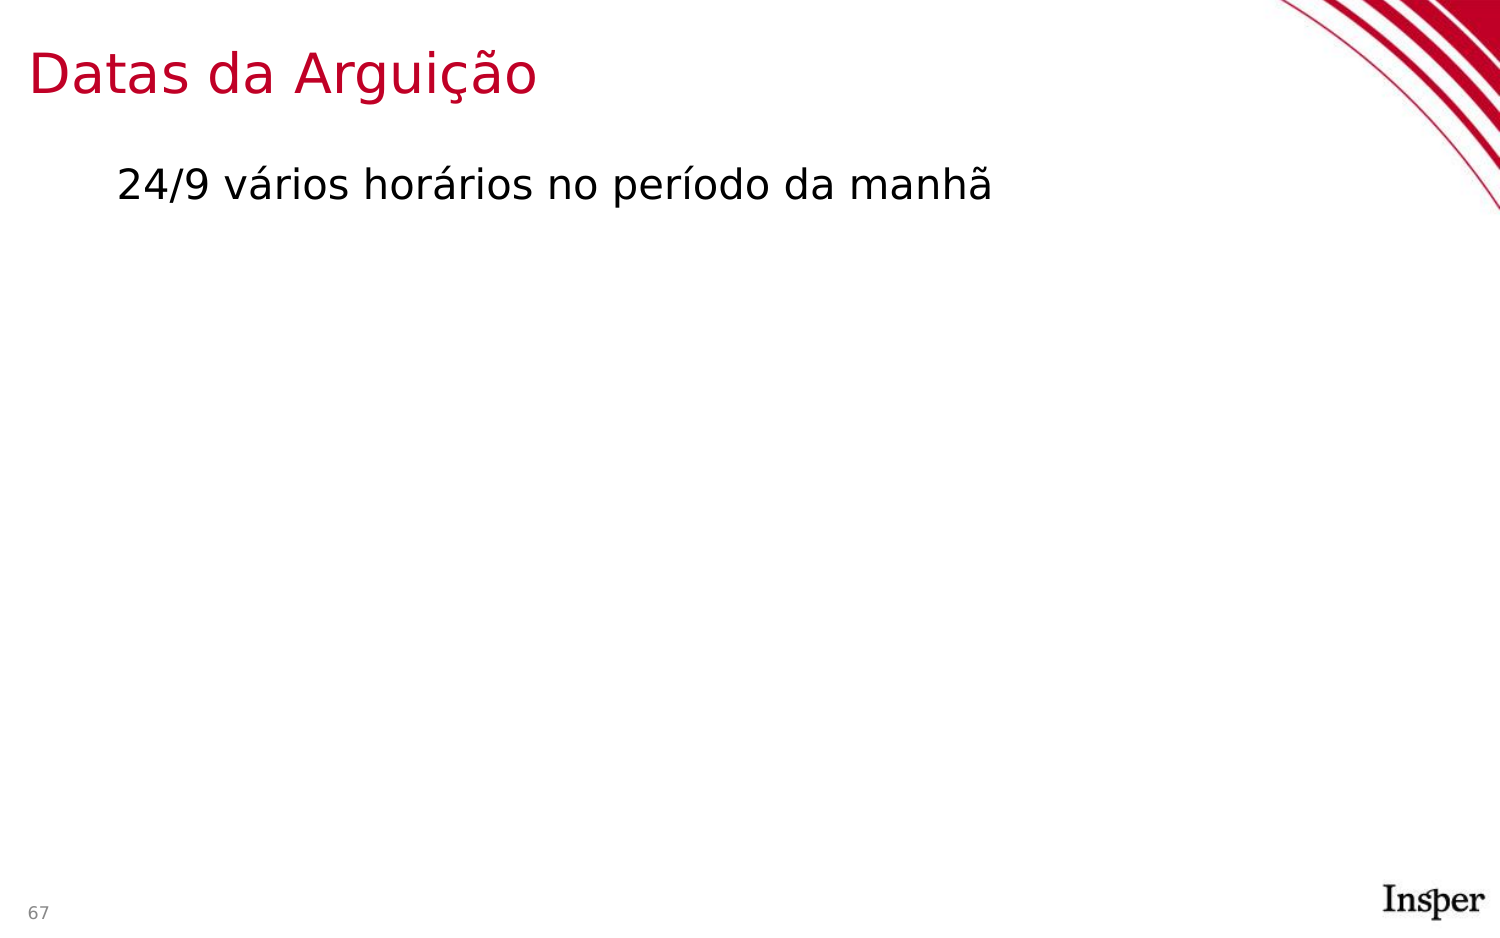

# Datas da Arguição
24/9 vários horários no período da manhã
67